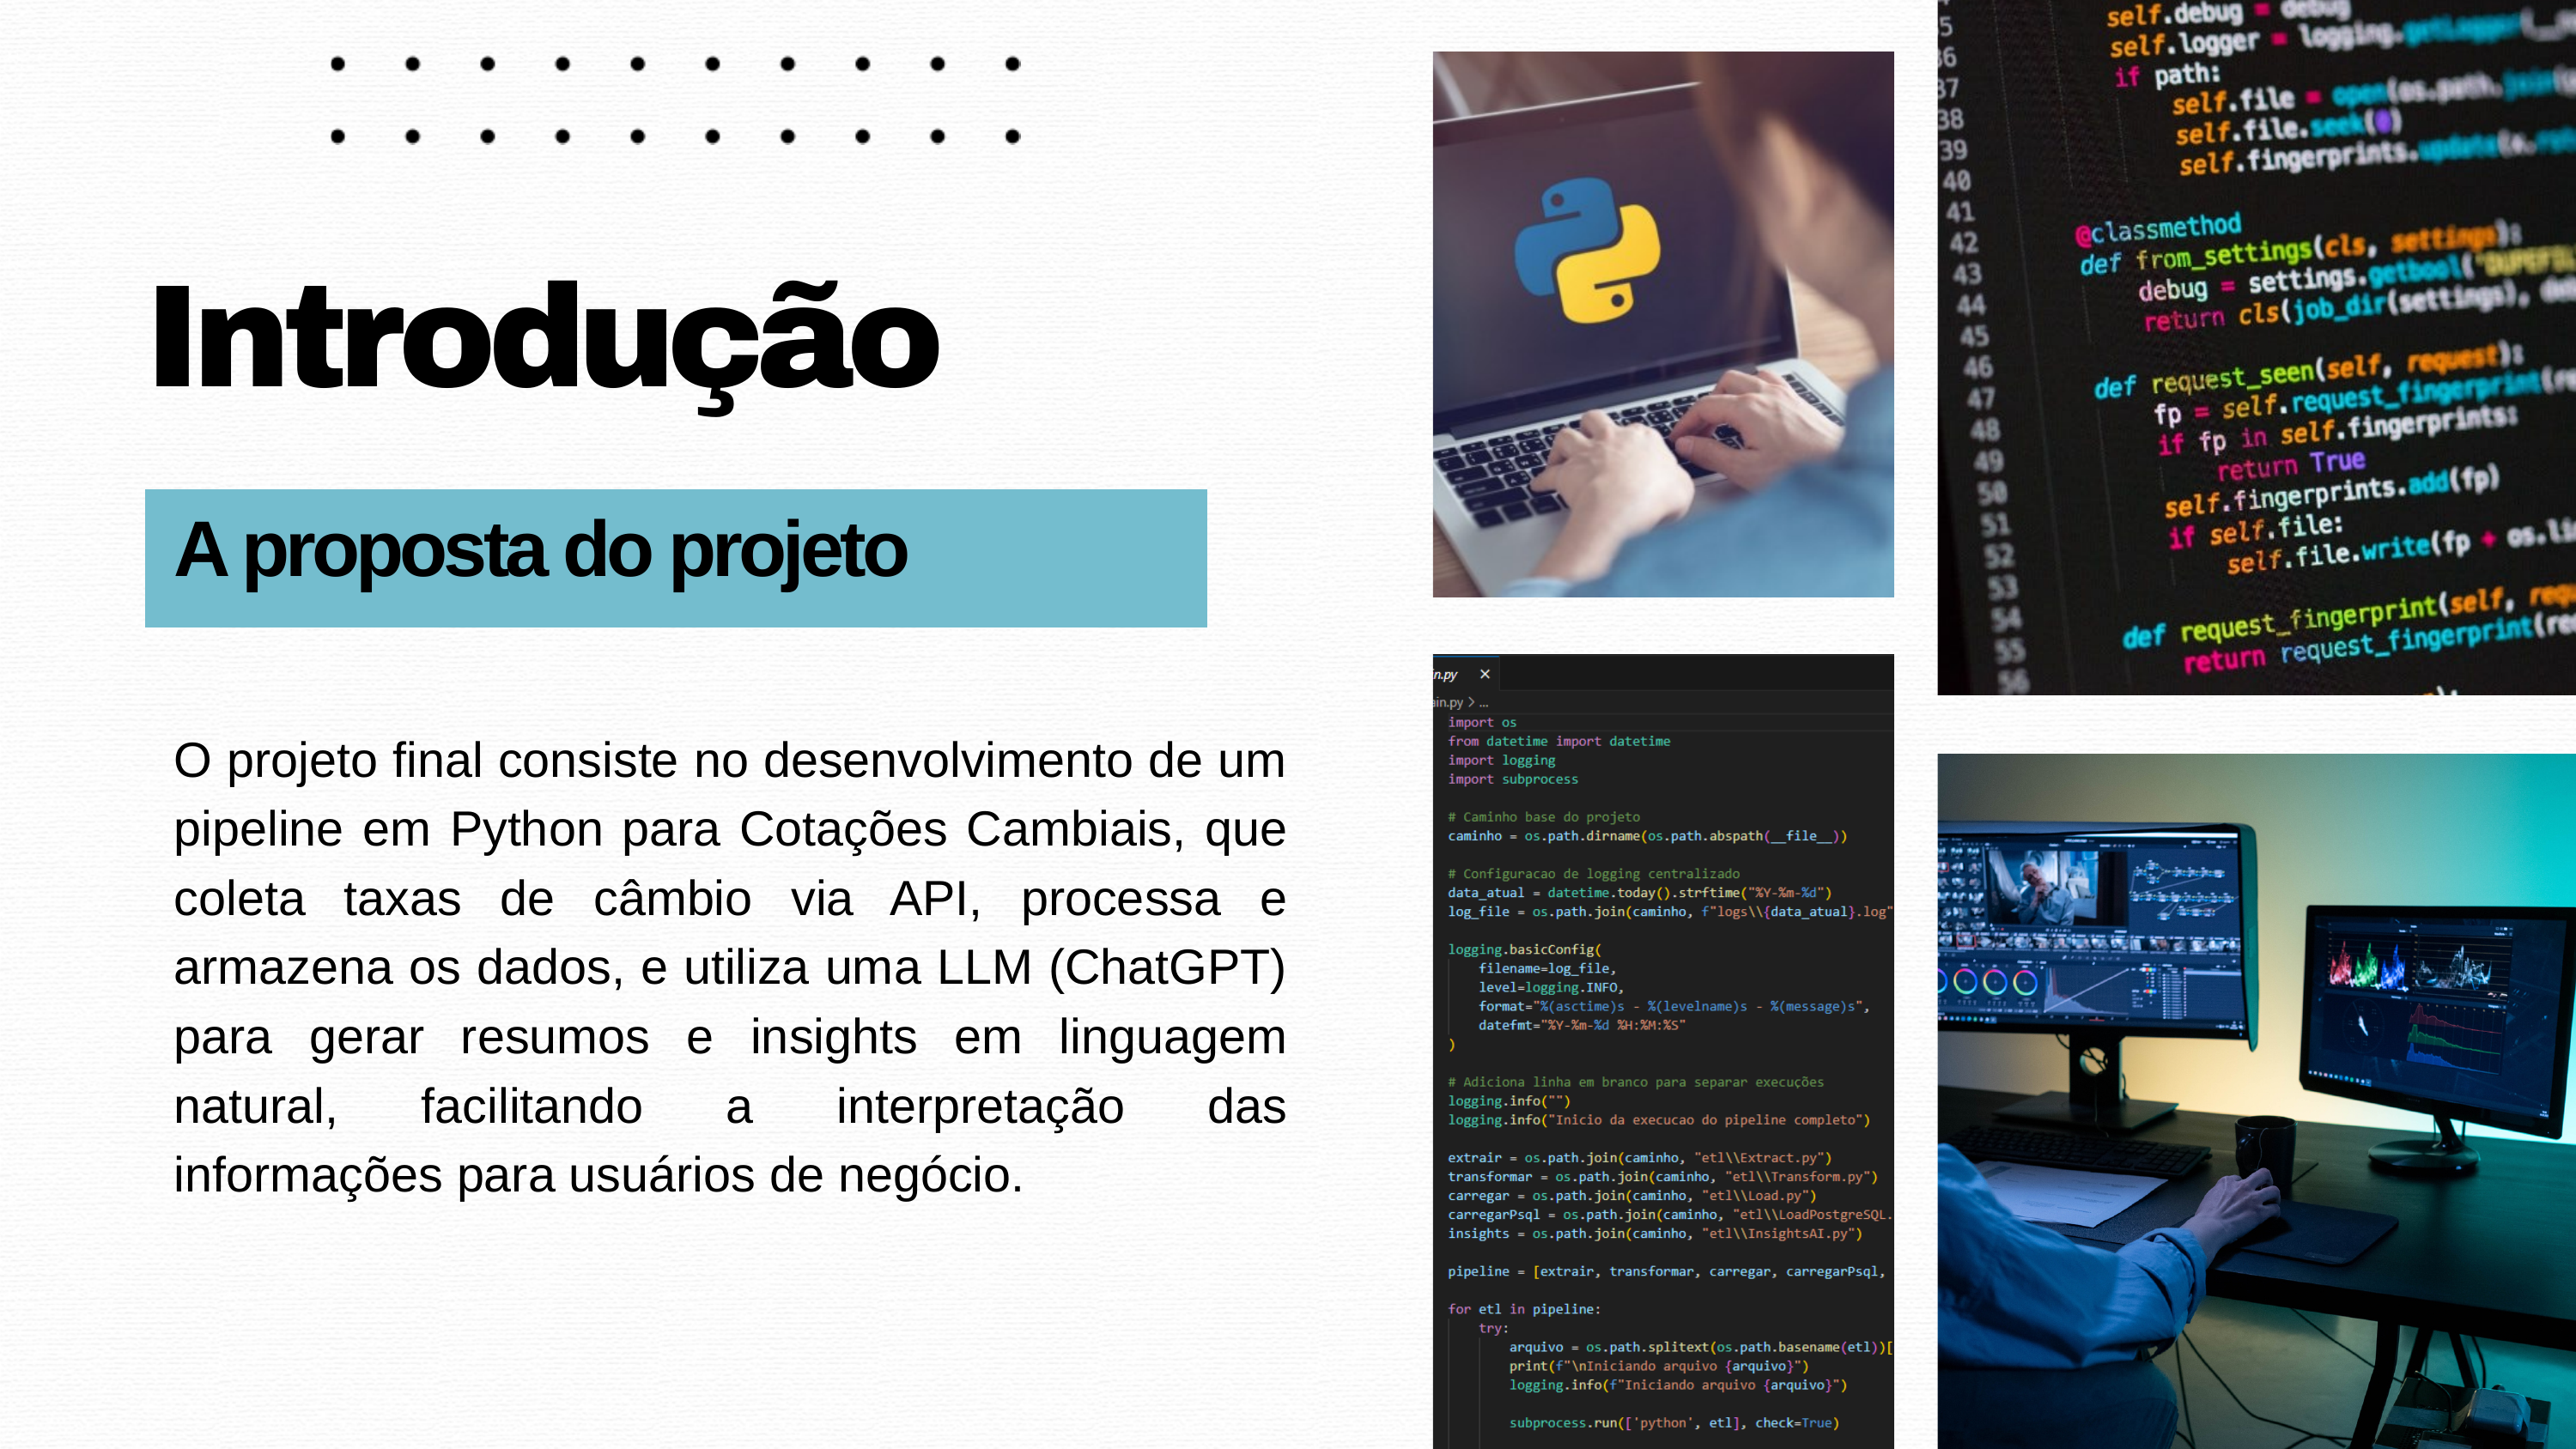

Introdução

A proposta do projeto

O projeto final consiste no desenvolvimento de um pipeline em Python para Cotações Cambiais, que coleta taxas de câmbio via API, processa e armazena os dados, e utiliza uma LLM (ChatGPT) para gerar resumos e insights em linguagem natural, facilitando a interpretação das informações para usuários de negócio.